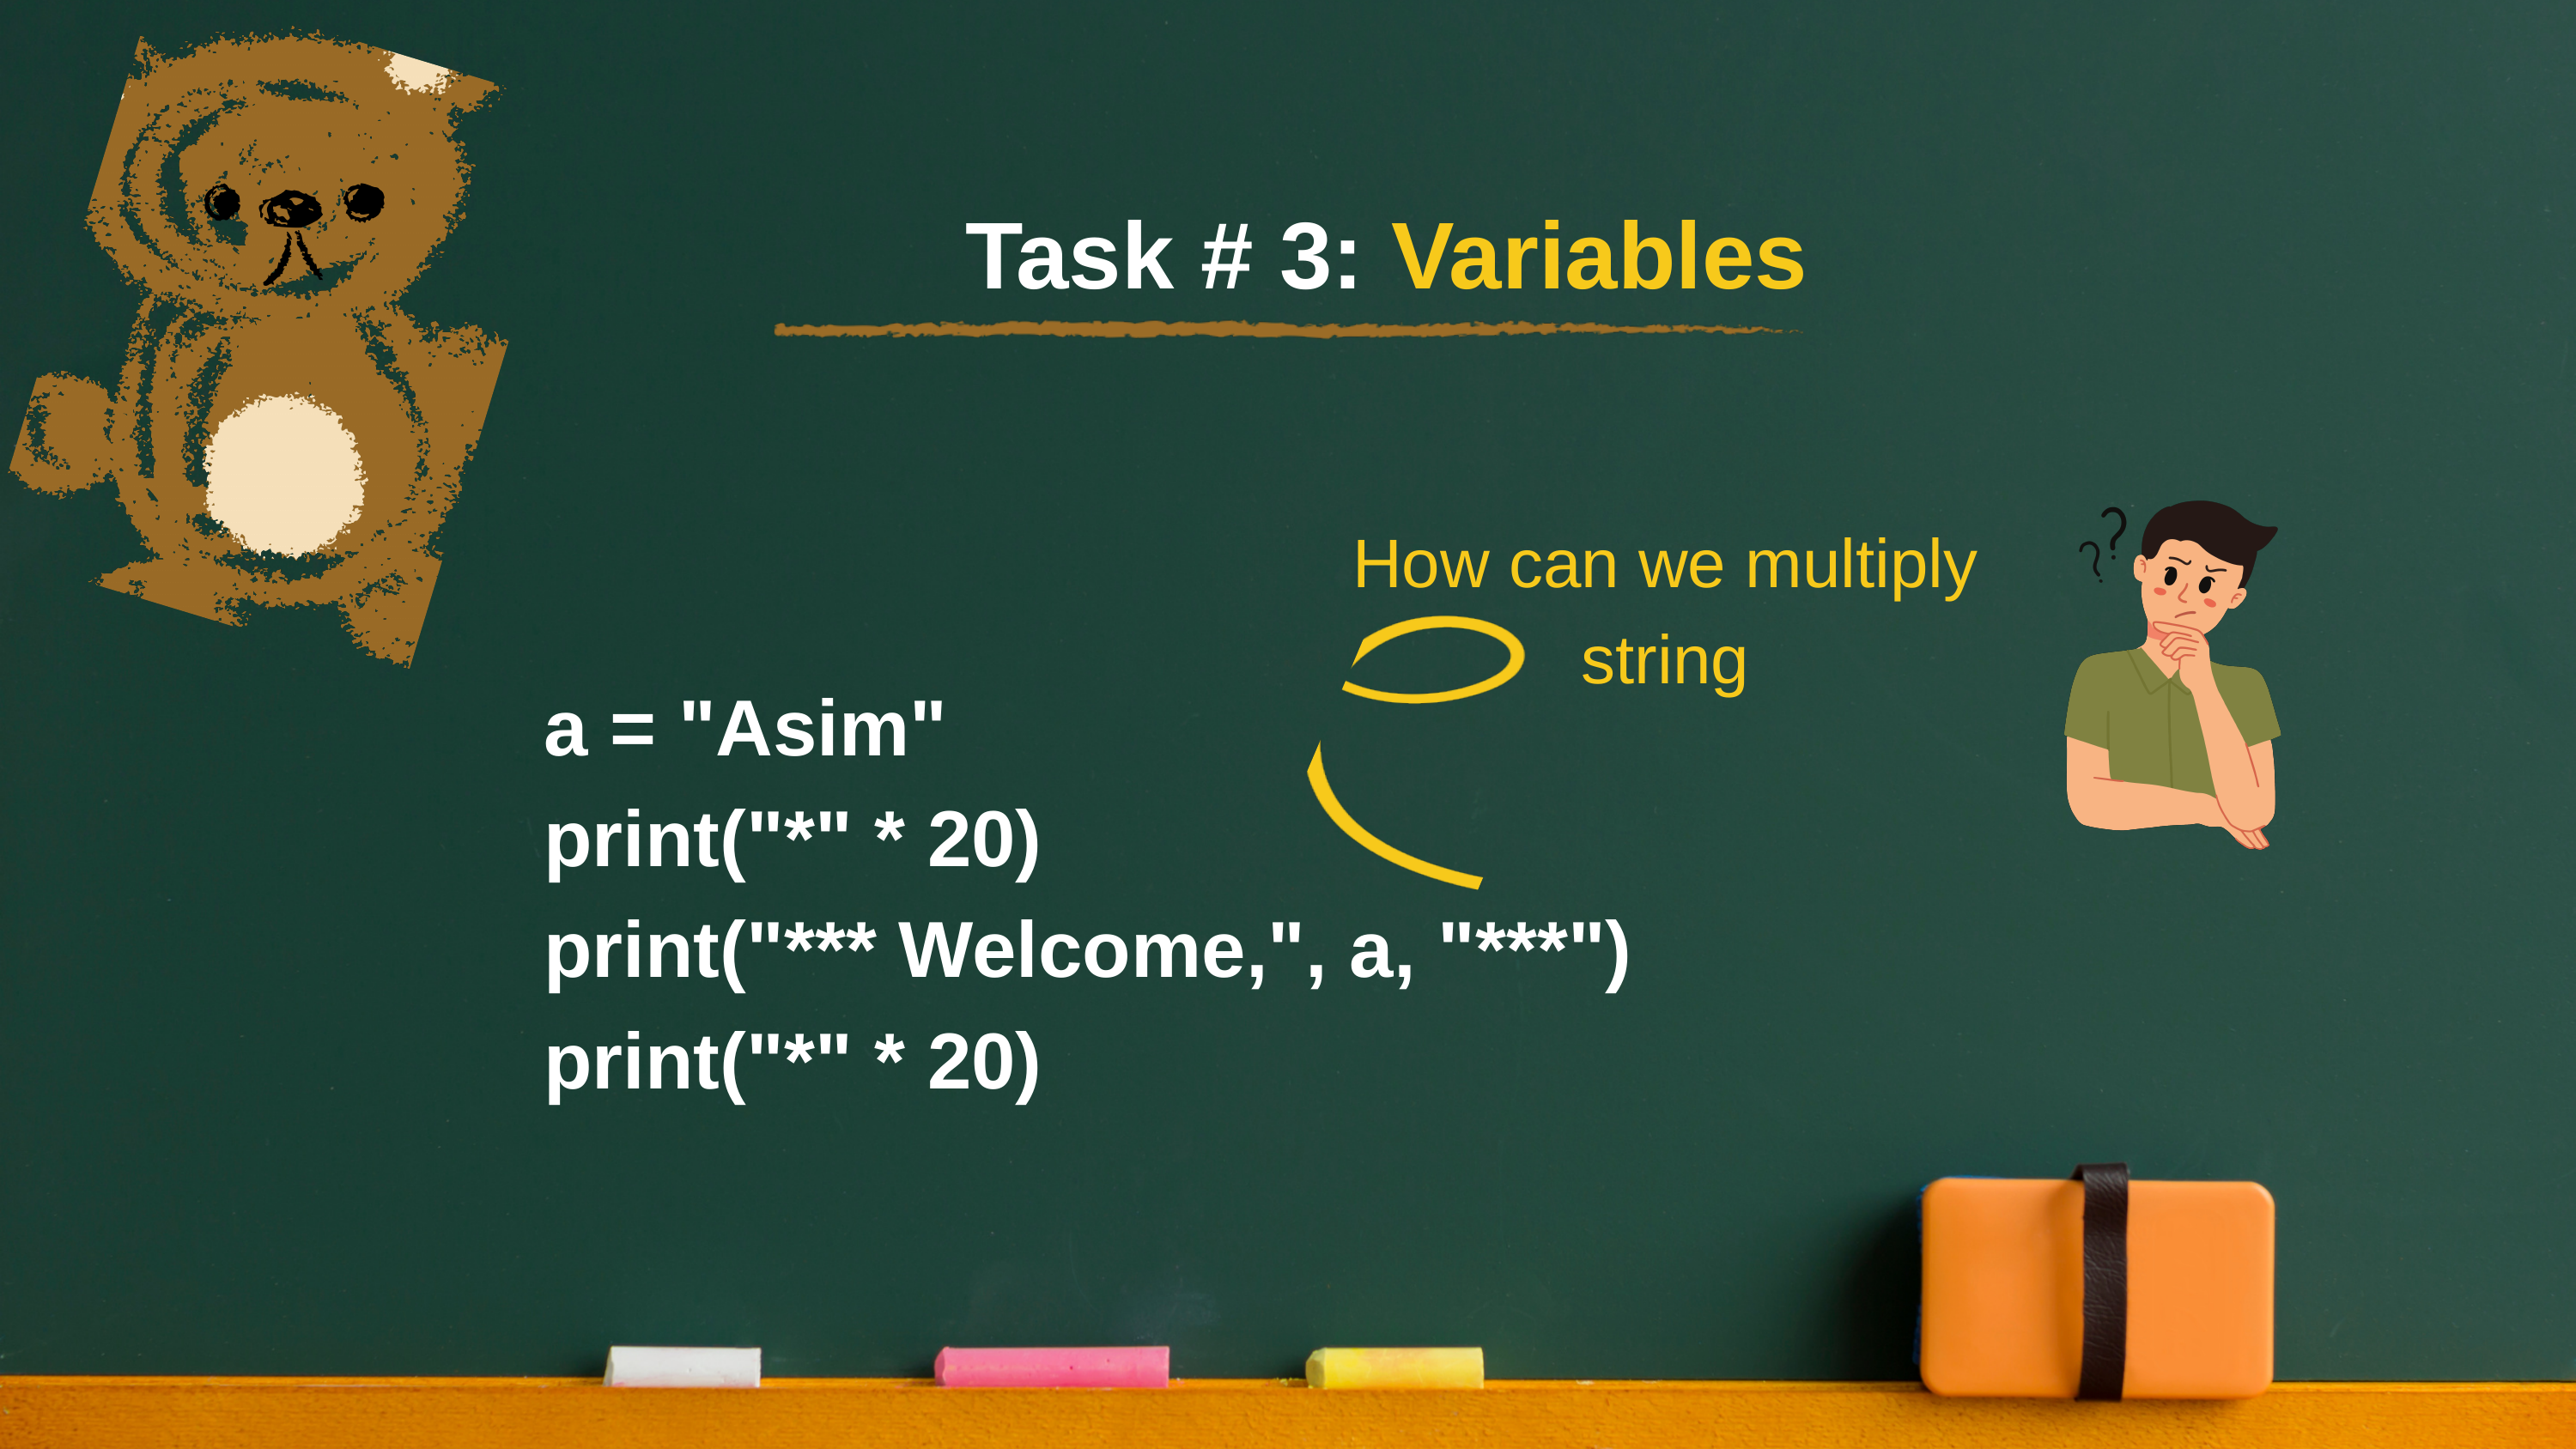

Task # 3: Variables

How can we multiply string

a = "Asim"
print("*" * 20)
print("*** Welcome,", a, "***")
print("*" * 20)